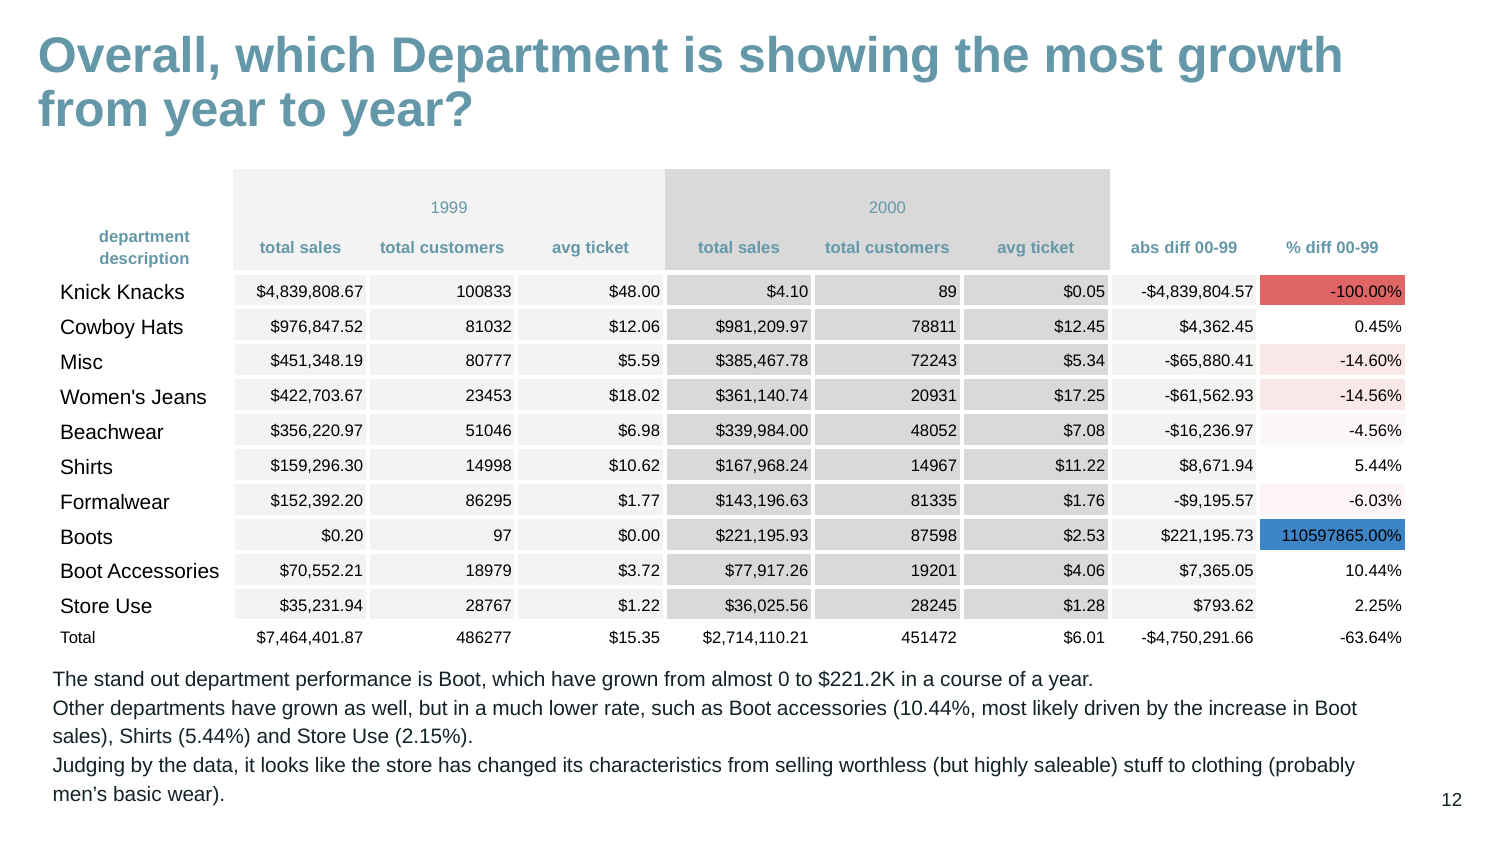

# Overall, which Department is showing the most growth from year to year?
|  | 1999 |  |  | 2000 |  |  |  |  |
| --- | --- | --- | --- | --- | --- | --- | --- | --- |
| department description | total sales | total customers | avg ticket | total sales | total customers | avg ticket | abs diff 00-99 | % diff 00-99 |
| Knick Knacks | $4,839,808.67 | 100833 | $48.00 | $4.10 | 89 | $0.05 | -$4,839,804.57 | -100.00% |
| Cowboy Hats | $976,847.52 | 81032 | $12.06 | $981,209.97 | 78811 | $12.45 | $4,362.45 | 0.45% |
| Misc | $451,348.19 | 80777 | $5.59 | $385,467.78 | 72243 | $5.34 | -$65,880.41 | -14.60% |
| Women's Jeans | $422,703.67 | 23453 | $18.02 | $361,140.74 | 20931 | $17.25 | -$61,562.93 | -14.56% |
| Beachwear | $356,220.97 | 51046 | $6.98 | $339,984.00 | 48052 | $7.08 | -$16,236.97 | -4.56% |
| Shirts | $159,296.30 | 14998 | $10.62 | $167,968.24 | 14967 | $11.22 | $8,671.94 | 5.44% |
| Formalwear | $152,392.20 | 86295 | $1.77 | $143,196.63 | 81335 | $1.76 | -$9,195.57 | -6.03% |
| Boots | $0.20 | 97 | $0.00 | $221,195.93 | 87598 | $2.53 | $221,195.73 | 110597865.00% |
| Boot Accessories | $70,552.21 | 18979 | $3.72 | $77,917.26 | 19201 | $4.06 | $7,365.05 | 10.44% |
| Store Use | $35,231.94 | 28767 | $1.22 | $36,025.56 | 28245 | $1.28 | $793.62 | 2.25% |
| Total | $7,464,401.87 | 486277 | $15.35 | $2,714,110.21 | 451472 | $6.01 | -$4,750,291.66 | -63.64% |
The stand out department performance is Boot, which have grown from almost 0 to $221.2K in a course of a year.
Other departments have grown as well, but in a much lower rate, such as Boot accessories (10.44%, most likely driven by the increase in Boot sales), Shirts (5.44%) and Store Use (2.15%).
Judging by the data, it looks like the store has changed its characteristics from selling worthless (but highly saleable) stuff to clothing (probably men’s basic wear).